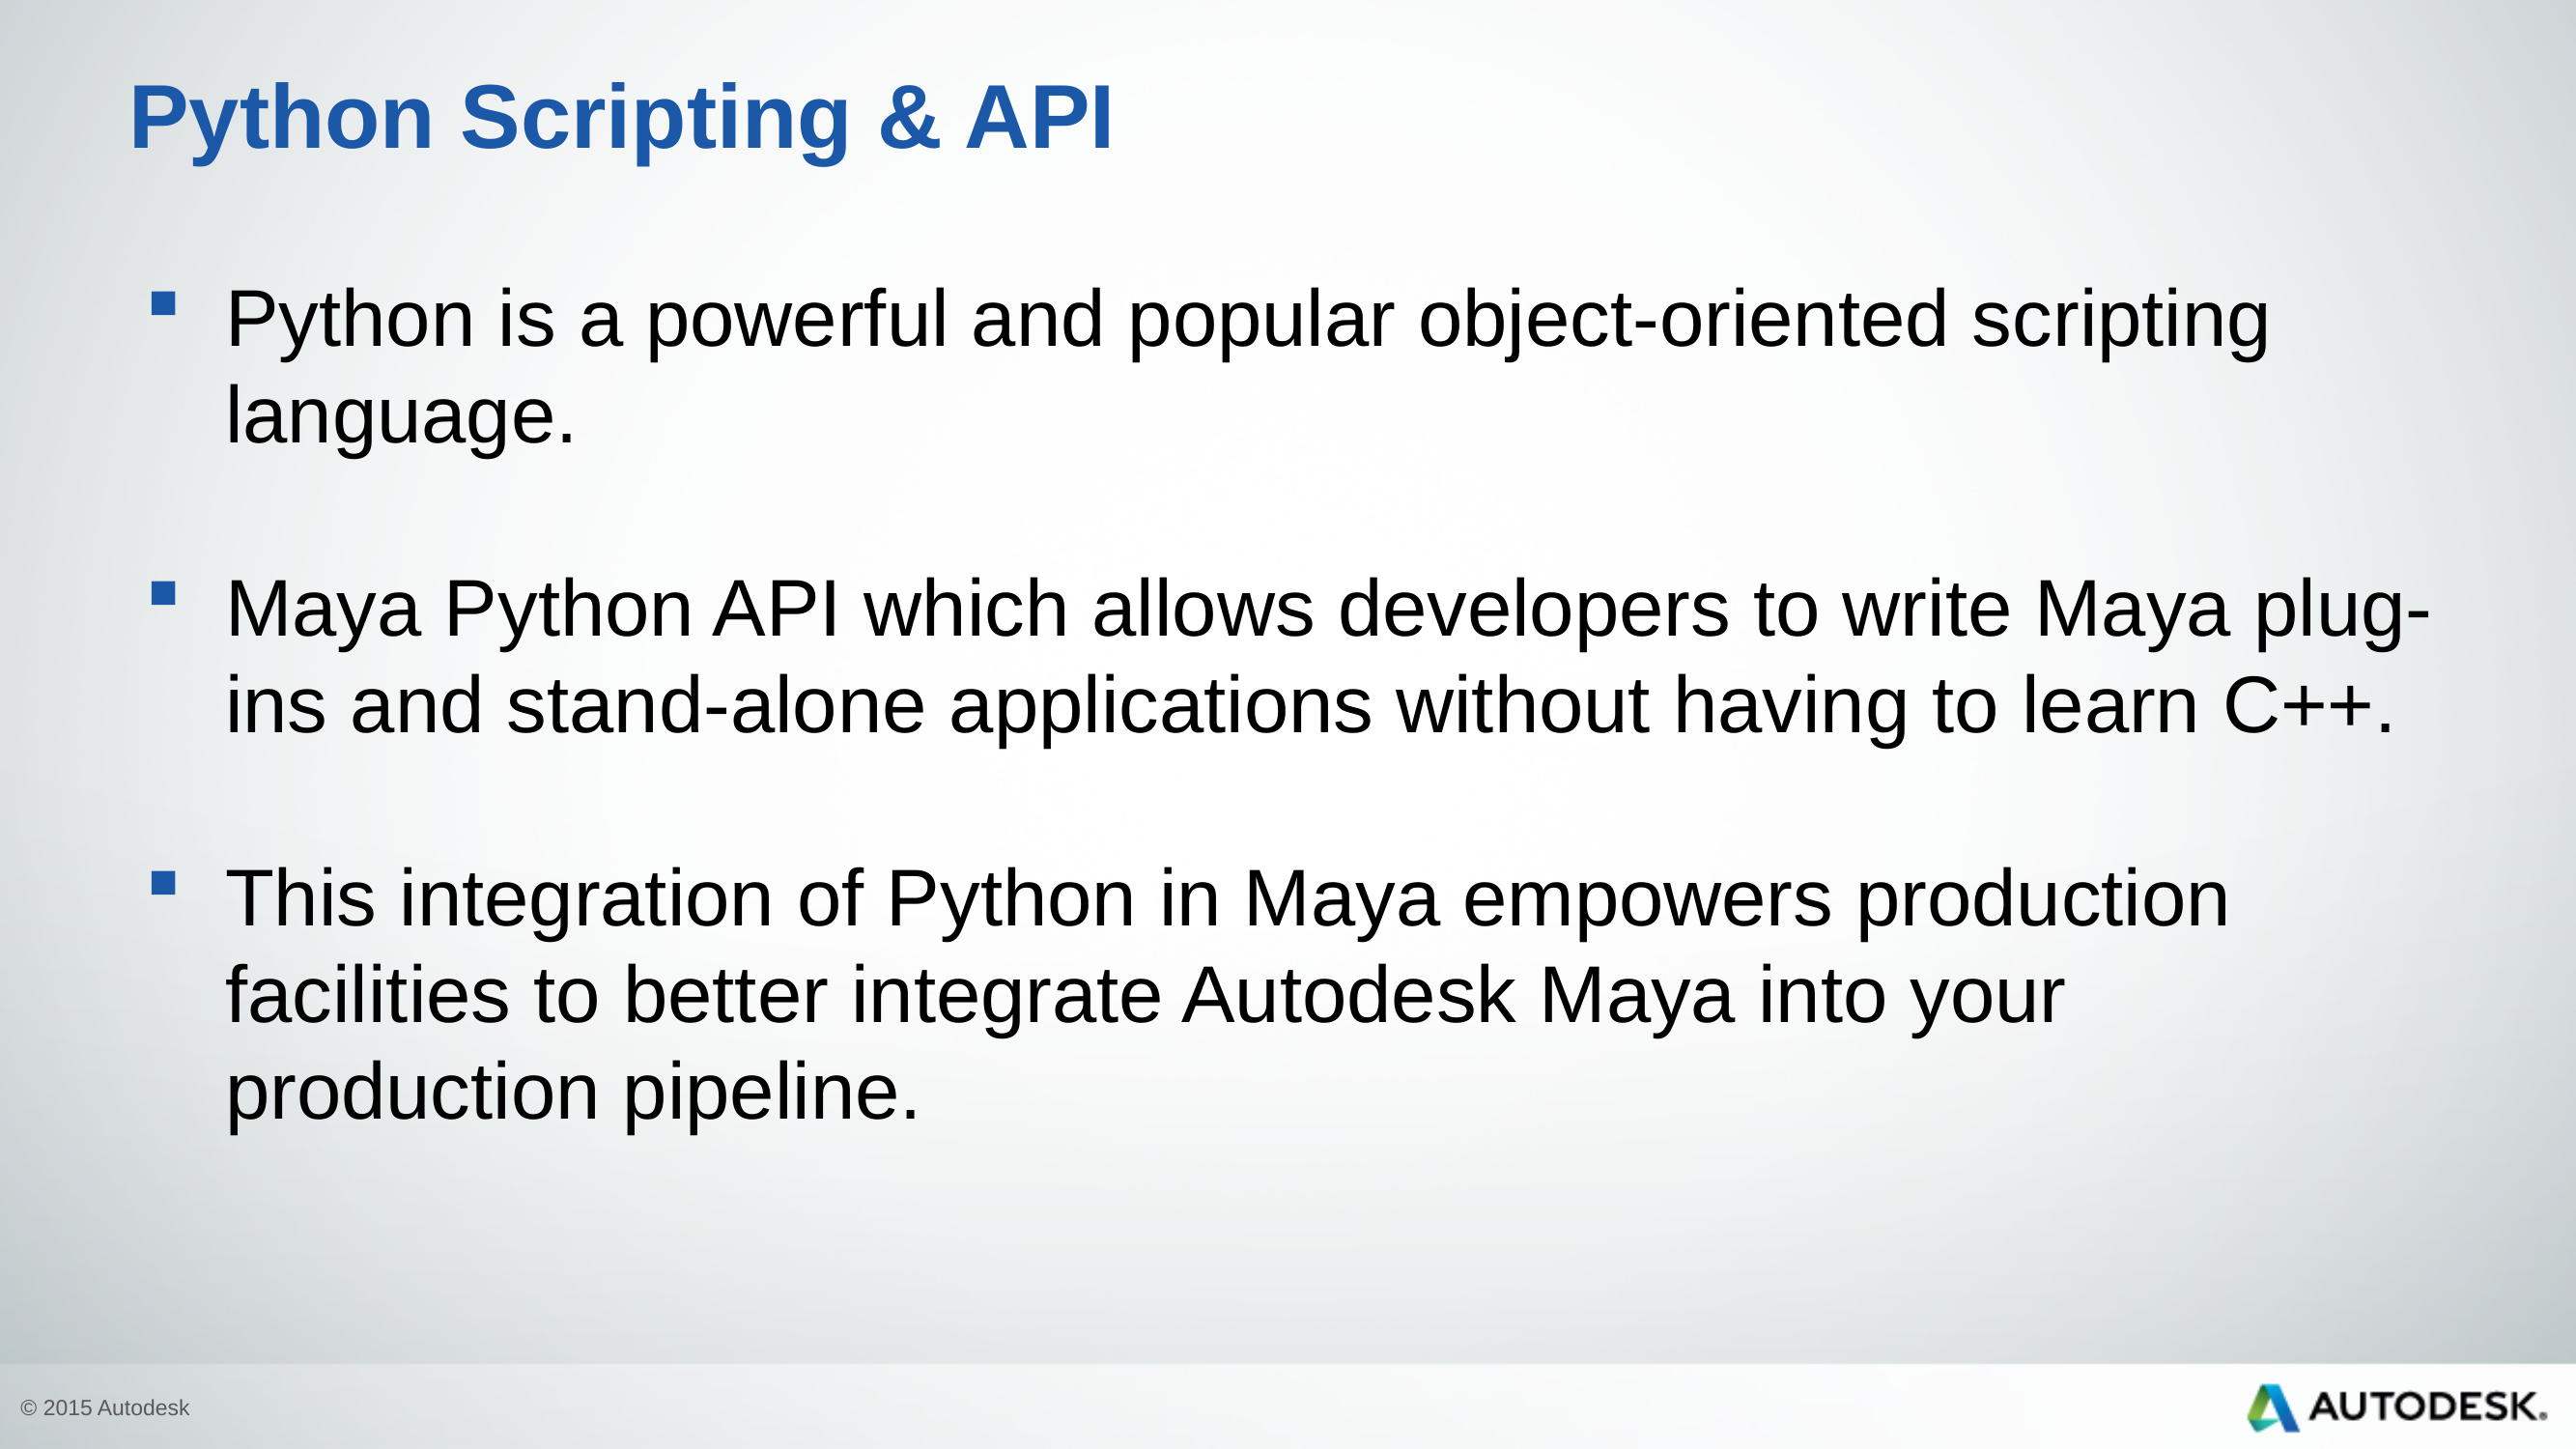

# Python Scripting & API
Python is a powerful and popular object-oriented scripting language.

Maya Python API which allows developers to write Maya plug-ins and stand-alone applications without having to learn C++.

This integration of Python in Maya empowers production facilities to better integrate Autodesk Maya into your production pipeline.